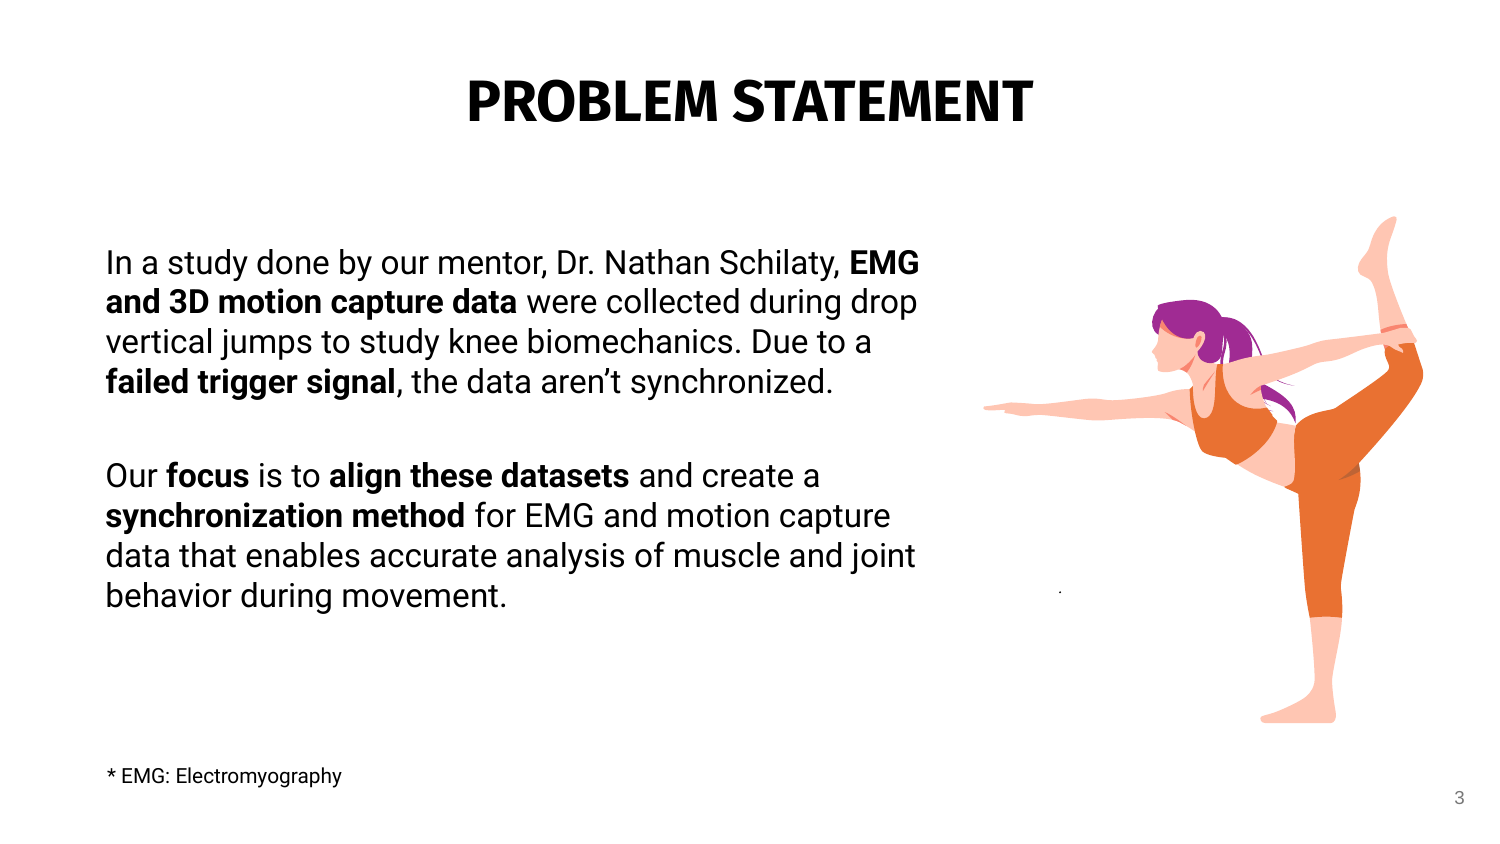

PROBLEM STATEMENT

In a study done by our mentor, Dr. Nathan Schilaty, EMG and 3D motion capture data were collected during drop vertical jumps to study knee biomechanics. Due to a failed trigger signal, the data aren’t synchronized.
Our focus is to align these datasets and create a synchronization method for EMG and motion capture data that enables accurate analysis of muscle and joint behavior during movement.
* EMG: Electromyography
3